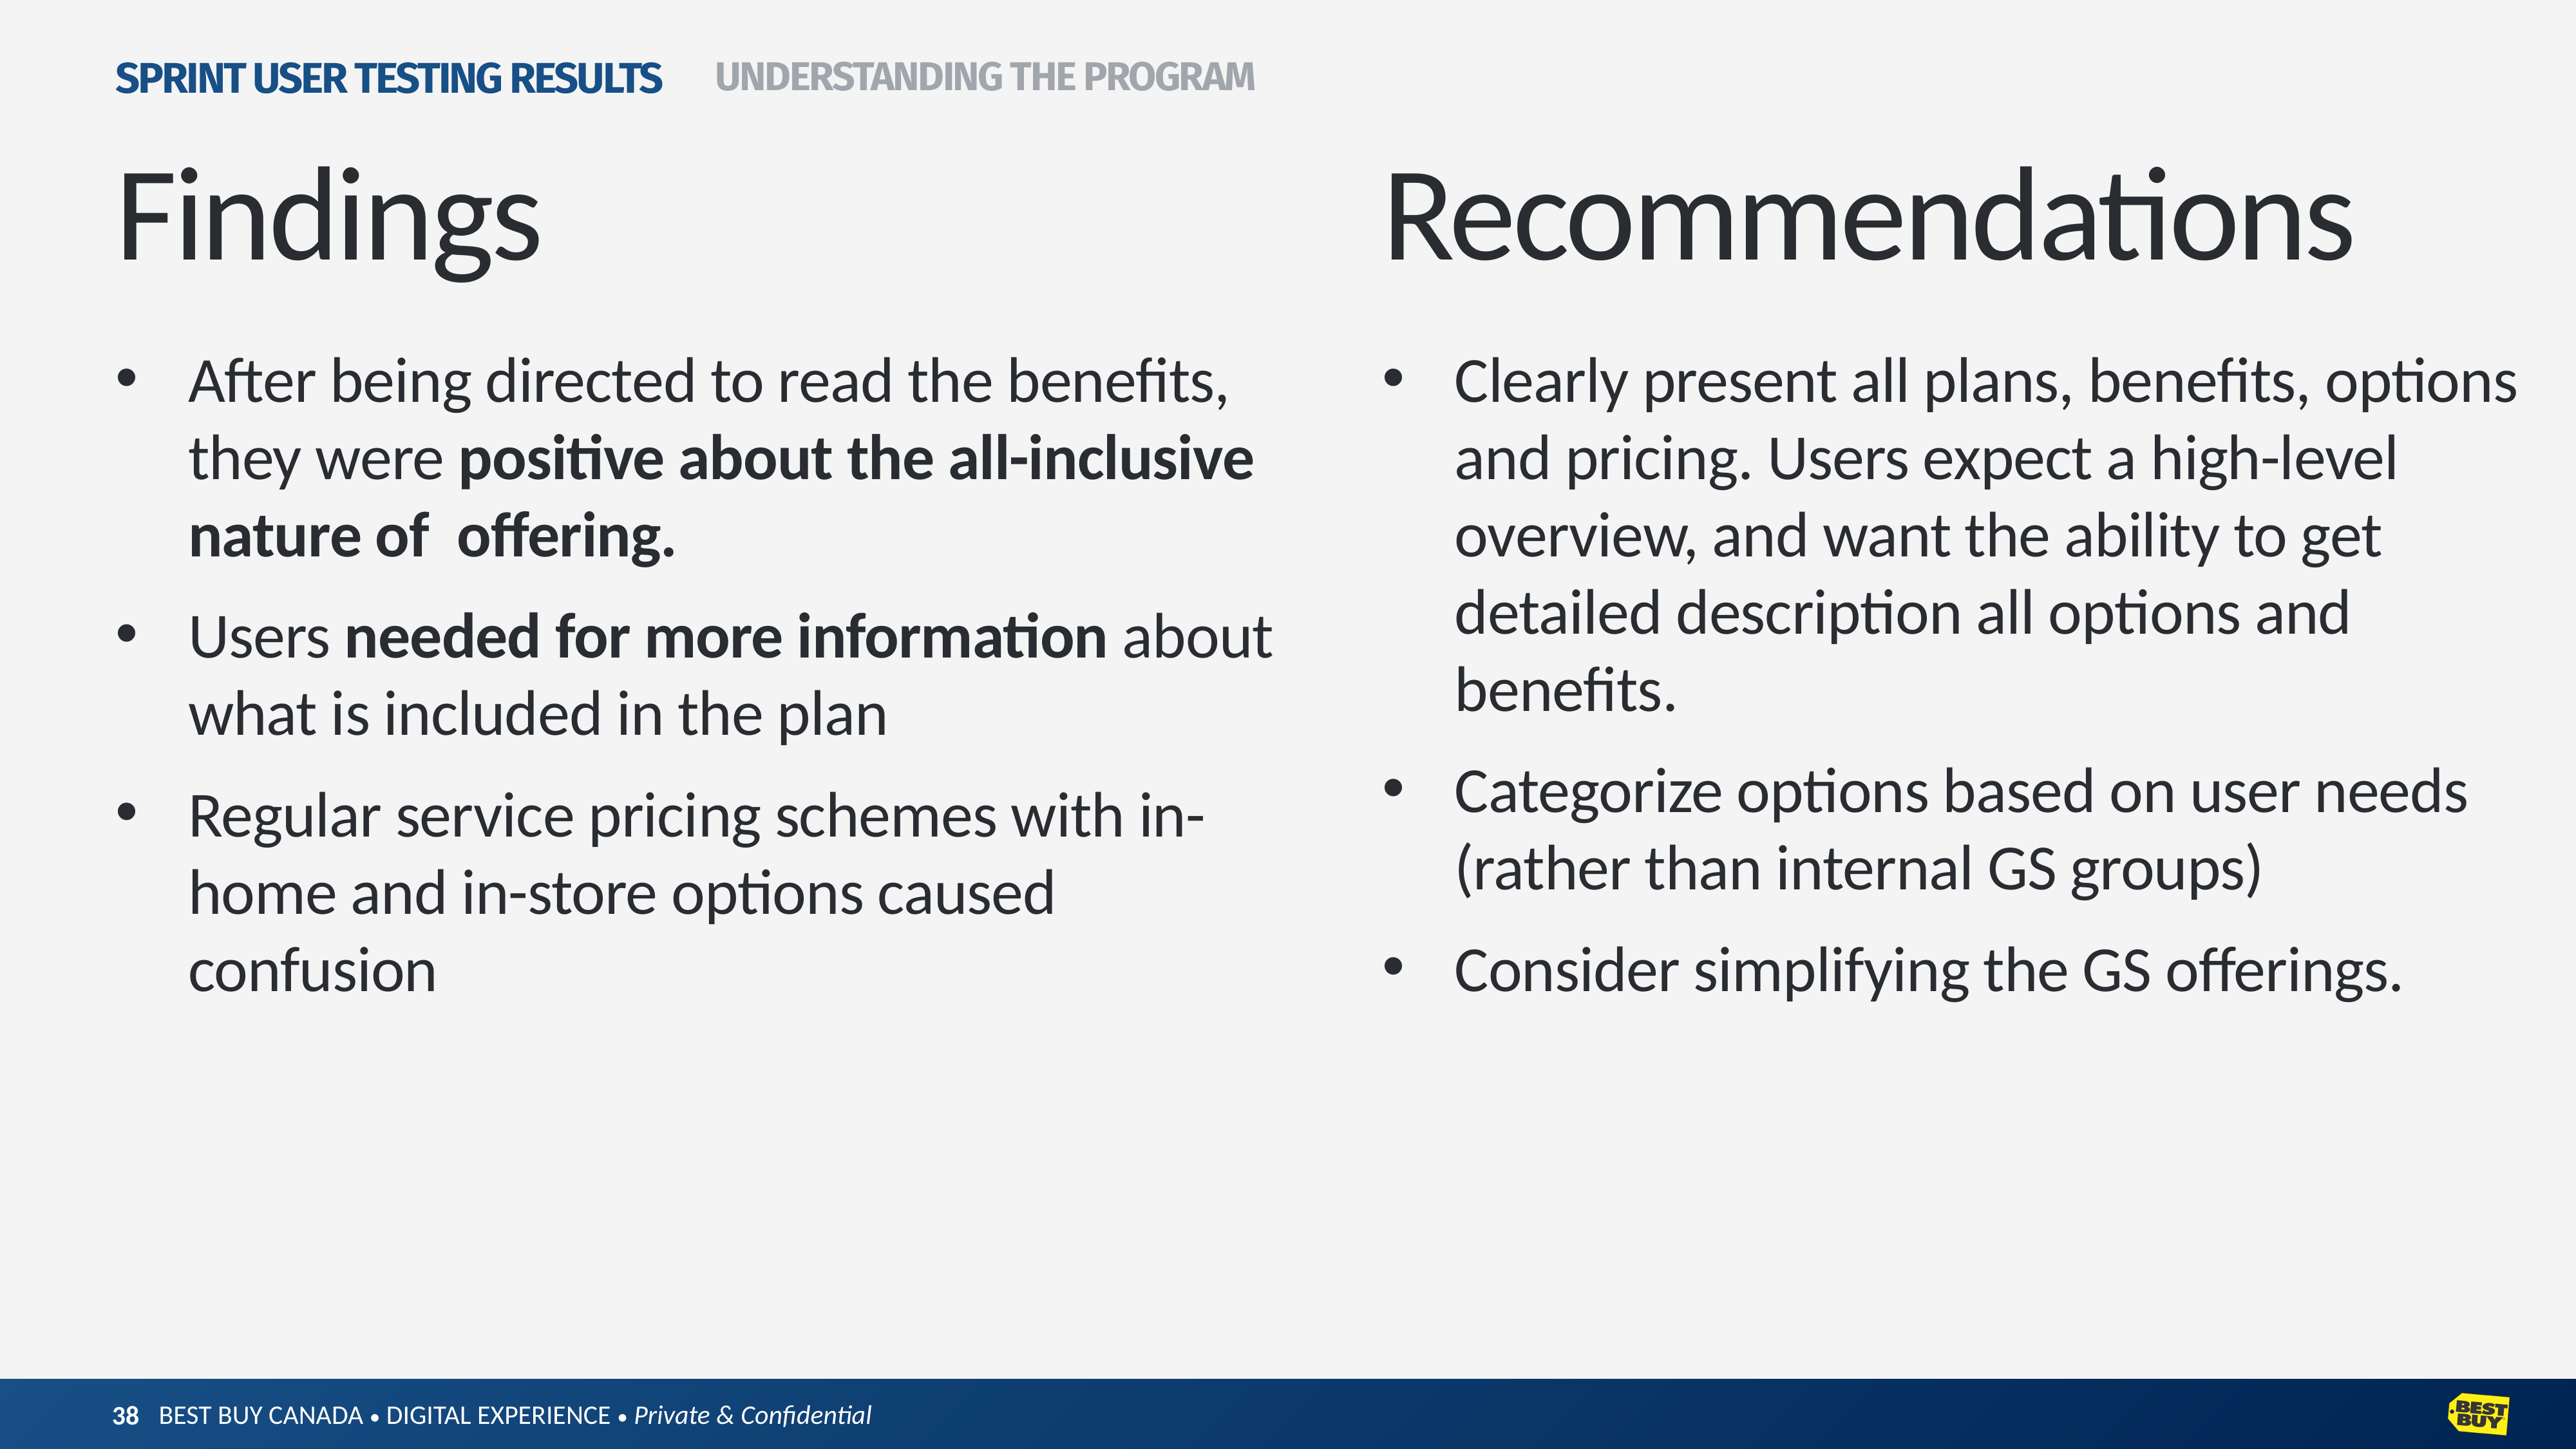

SPRINT USER TESTING RESULTS
UNDERSTANDING THE PROGRAM
Findings
Recommendations
After being directed to read the benefits, they were positive about the all-inclusive nature of  offering.
Users needed for more information about what is included in the plan
Regular service pricing schemes with in-home and in-store options caused confusion
Clearly present all plans, benefits, options and pricing. Users expect a high-level overview, and want the ability to get detailed description all options and benefits.
Categorize options based on user needs (rather than internal GS groups)
Consider simplifying the GS offerings.
38